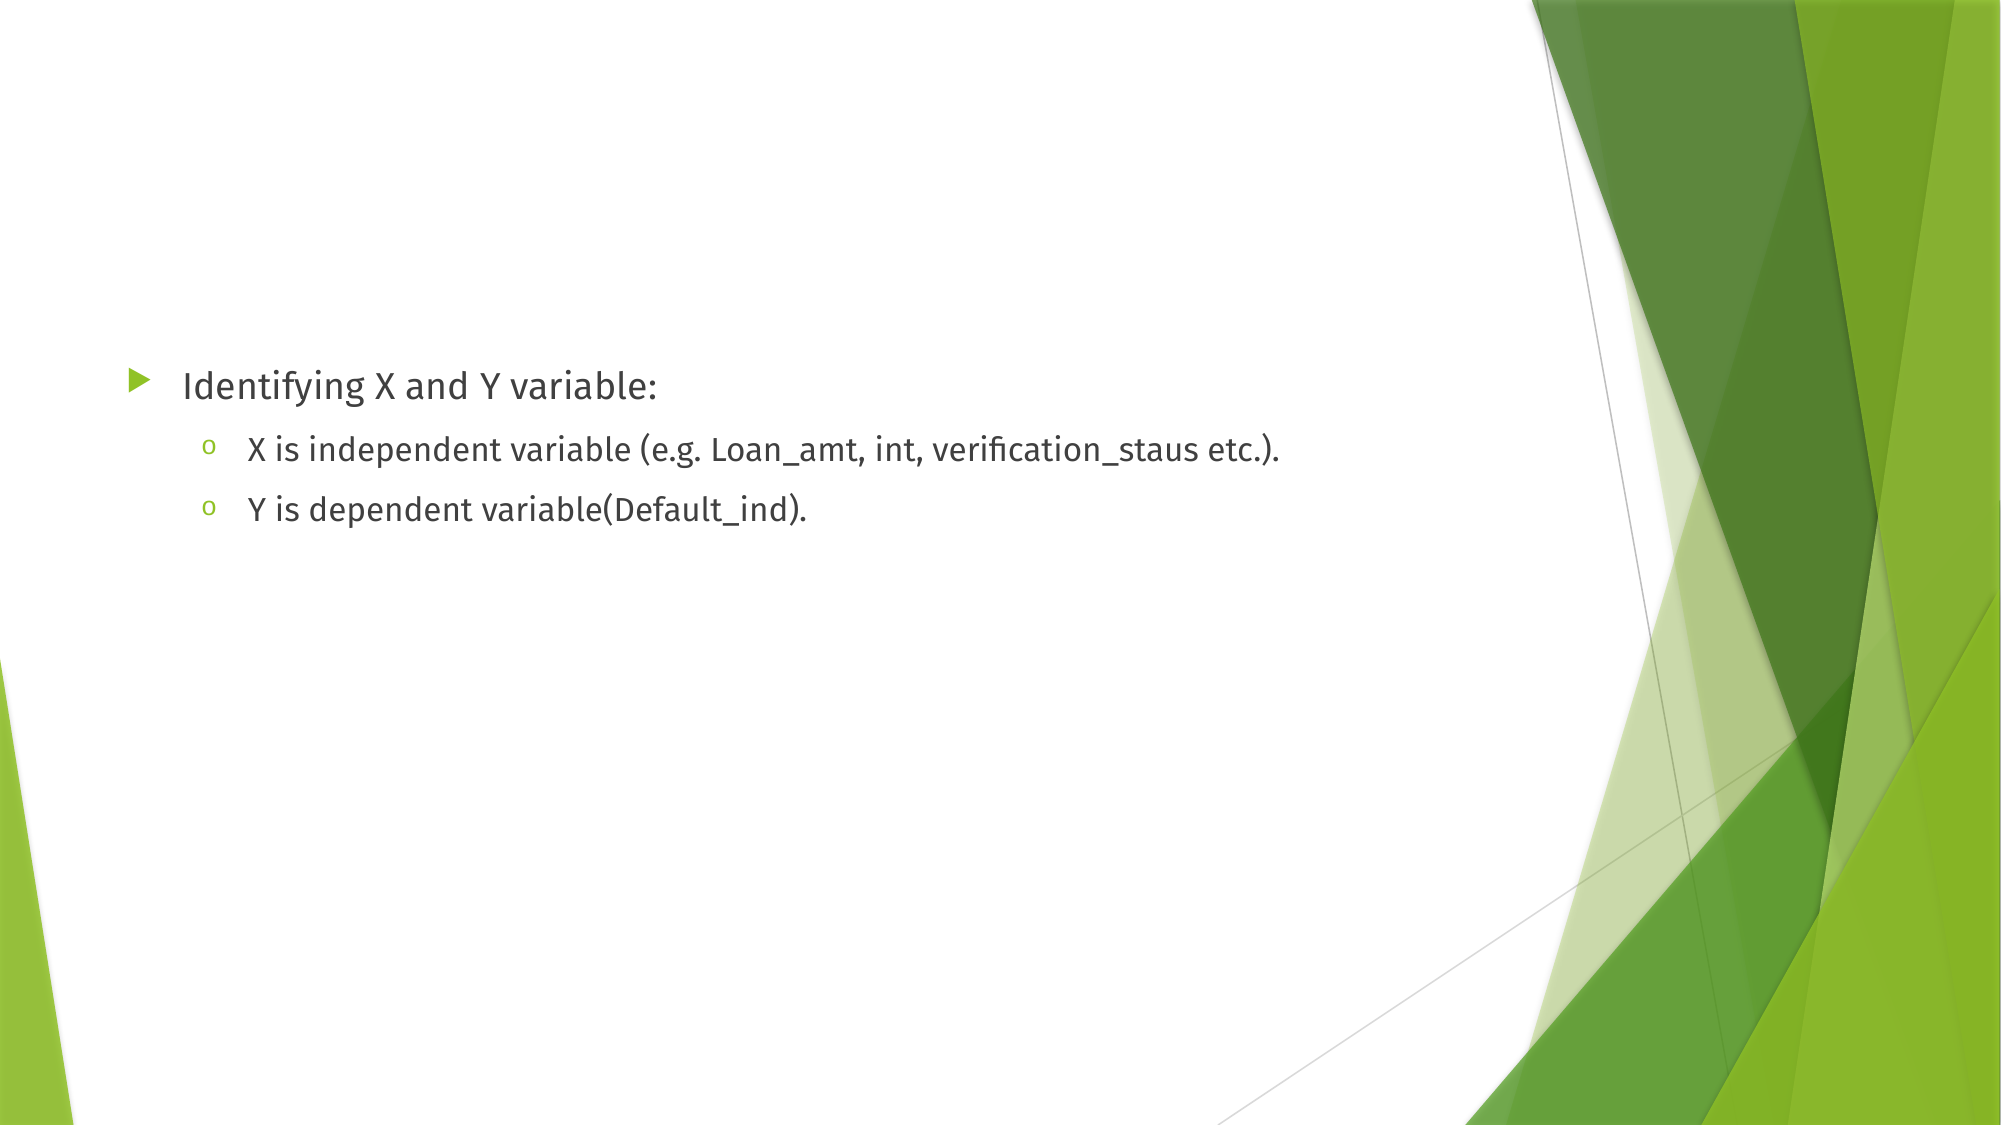

Identifying X and Y variable:
X is independent variable (e.g. Loan_amt, int, verification_staus etc.).
Y is dependent variable(Default_ind).